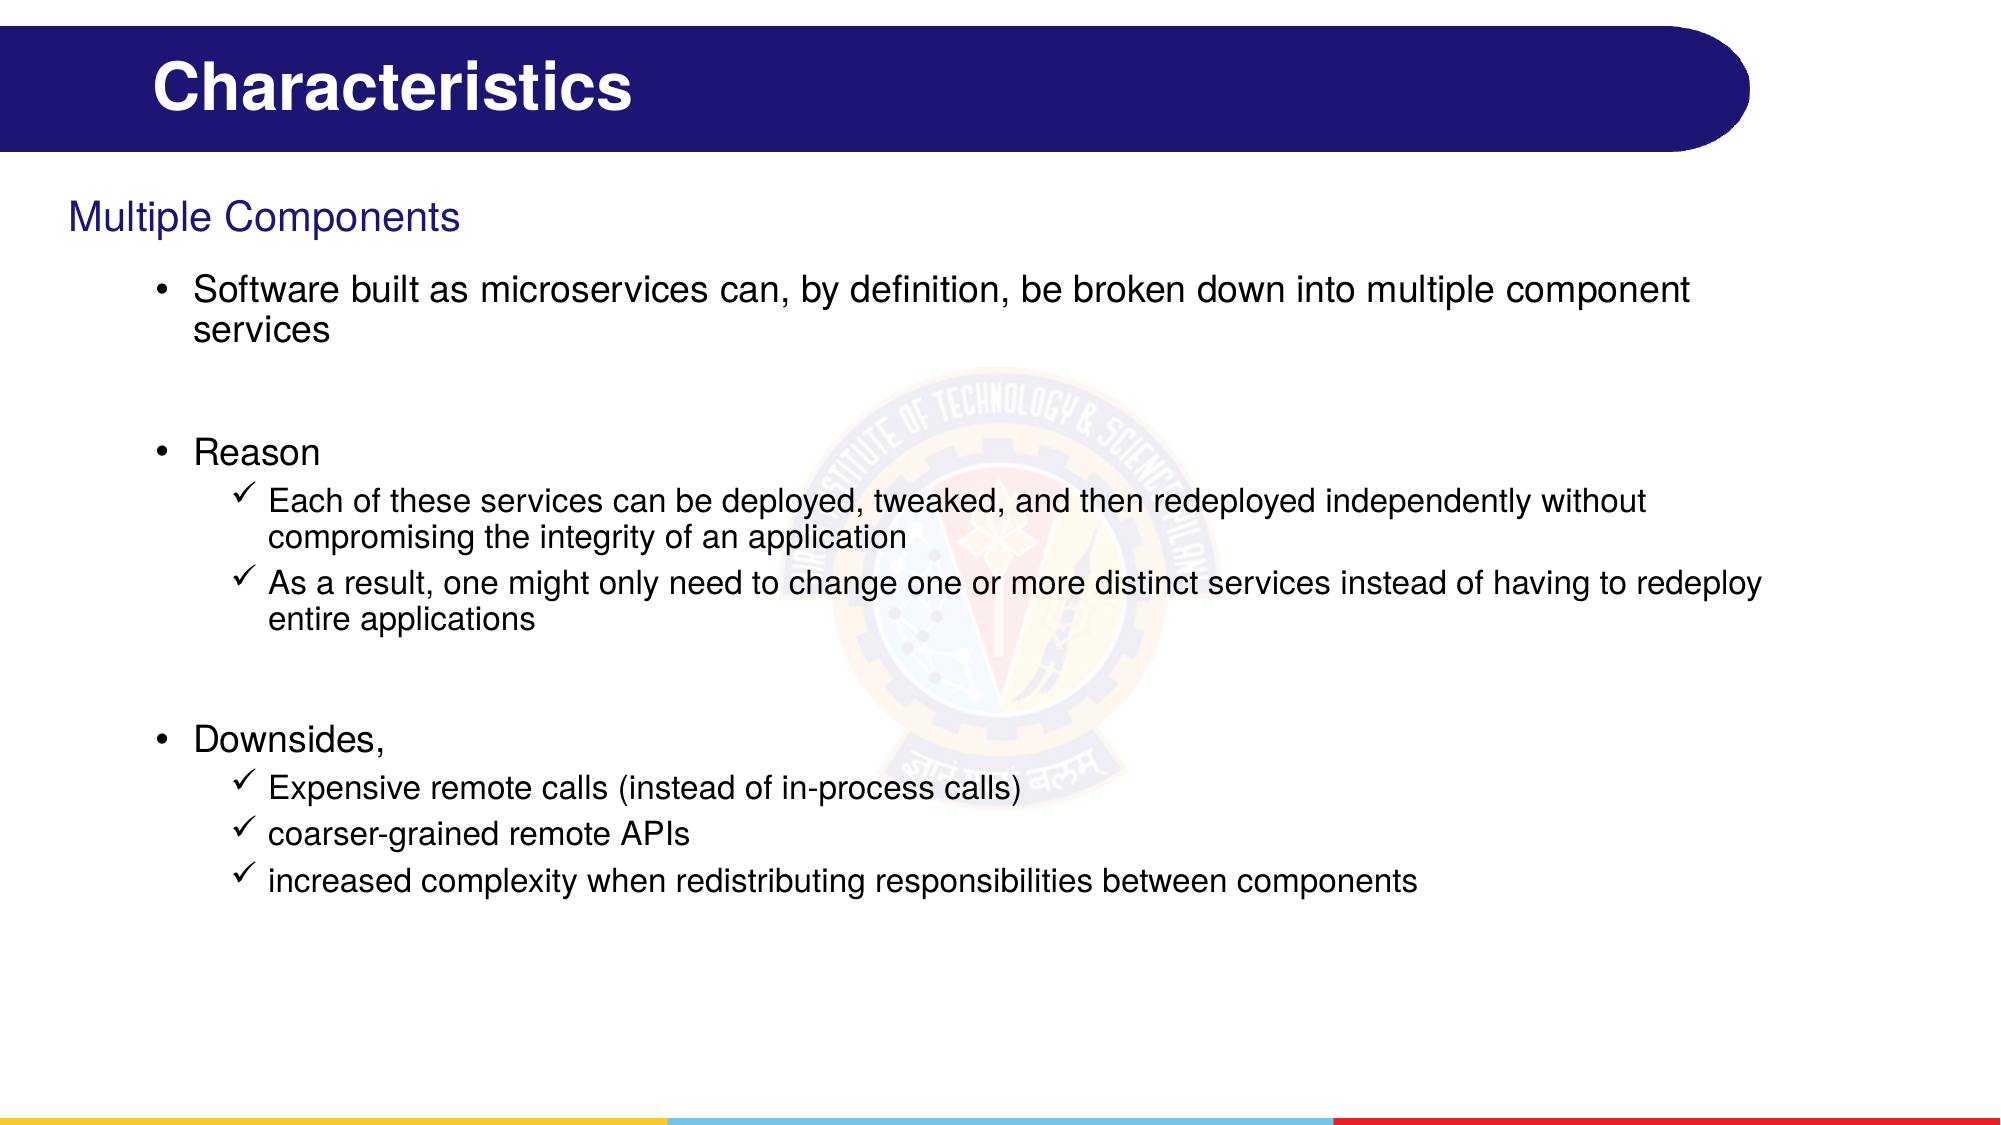

# Characteristics
Multiple Components

Software built as microservices can, by definition, be broken down into multiple component services

Reason
Each of these services can be deployed, tweaked, and then redeployed independently without compromising the integrity of an application
As a result, one might only need to change one or more distinct services instead of having to redeploy entire applications

Downsides,
Expensive remote calls (instead of in-process calls)
coarser-grained remote APIs
increased complexity when redistributing responsibilities between components